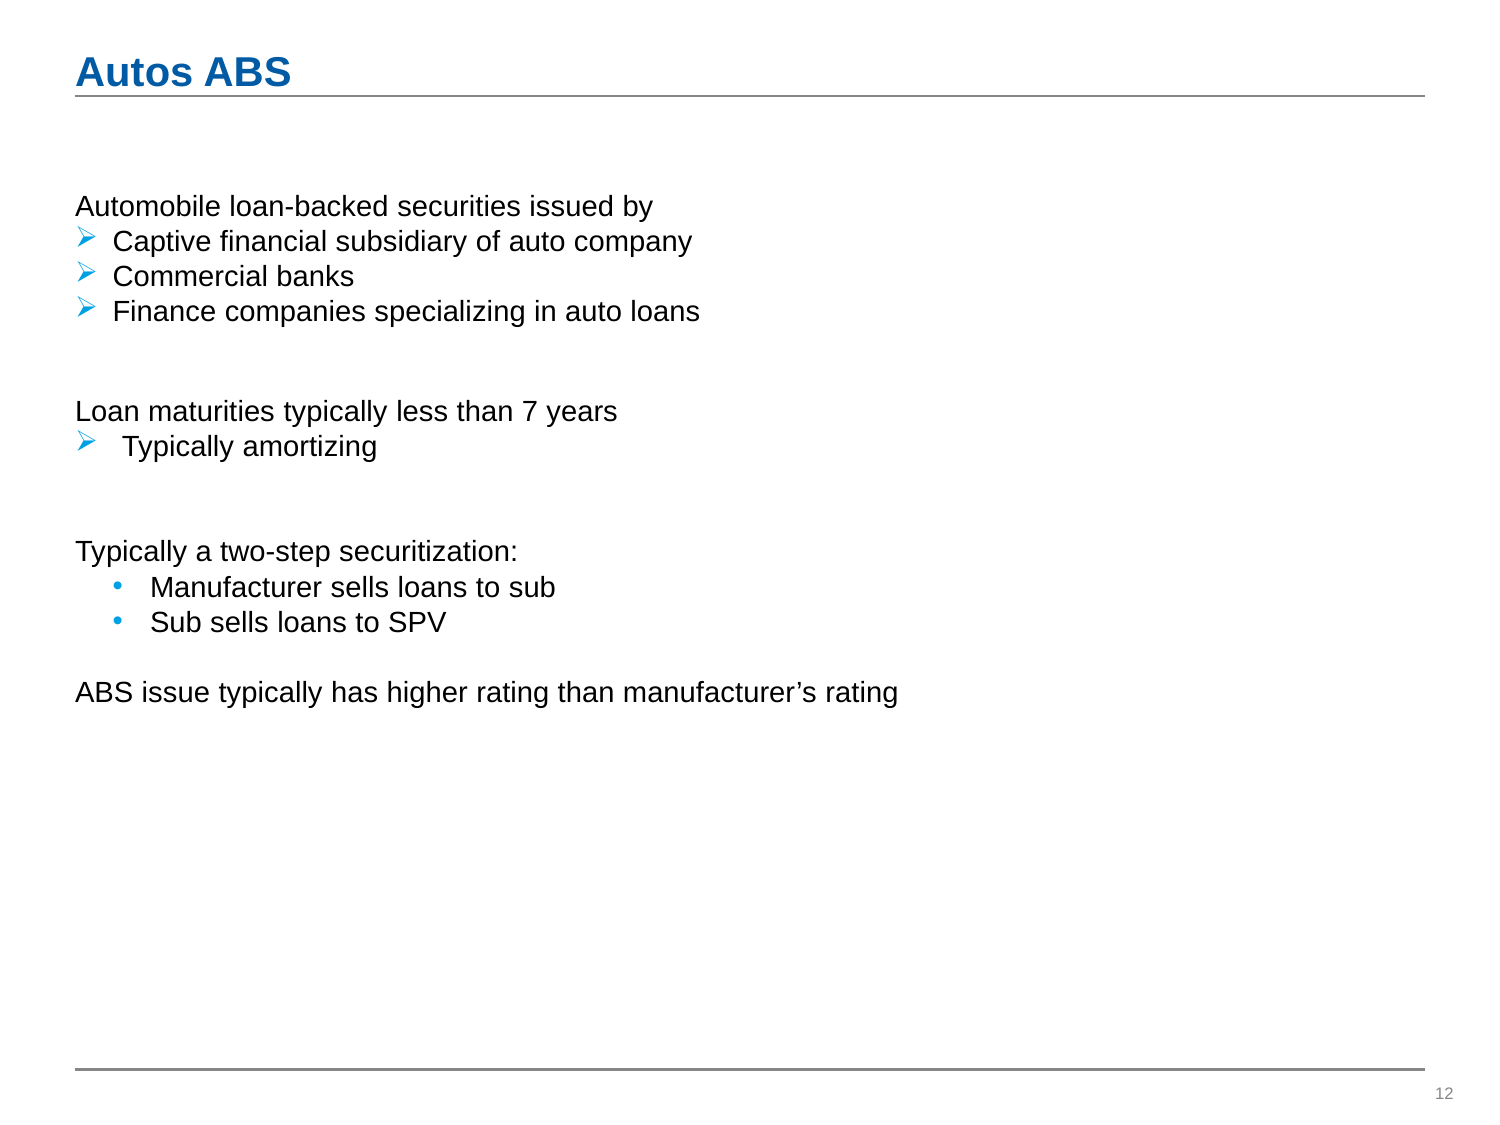

# Autos ABS
Automobile loan-backed securities issued by
Captive financial subsidiary of auto company
Commercial banks
Finance companies specializing in auto loans

Loan maturities typically less than 7 years
Typically amortizing

Typically a two-step securitization:
Manufacturer sells loans to sub
Sub sells loans to SPV

ABS issue typically has higher rating than manufacturer’s rating